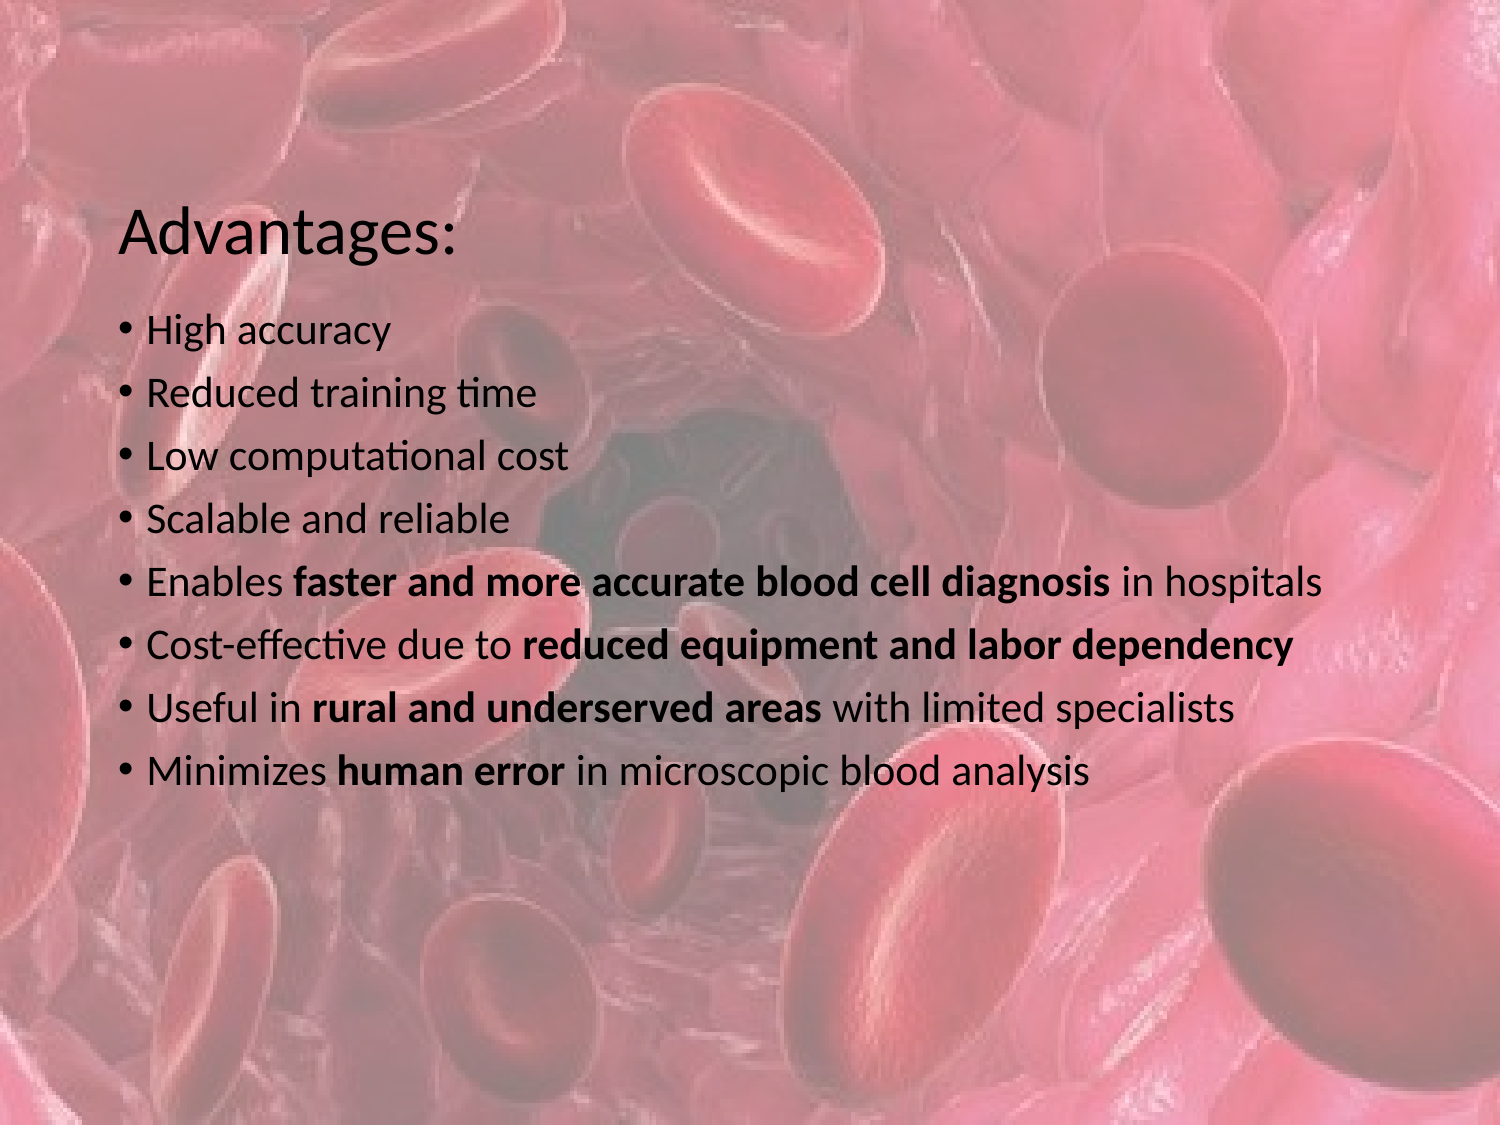

# Advantages:
High accuracy
Reduced training time
Low computational cost
Scalable and reliable
Enables faster and more accurate blood cell diagnosis in hospitals
Cost-effective due to reduced equipment and labor dependency
Useful in rural and underserved areas with limited specialists
Minimizes human error in microscopic blood analysis